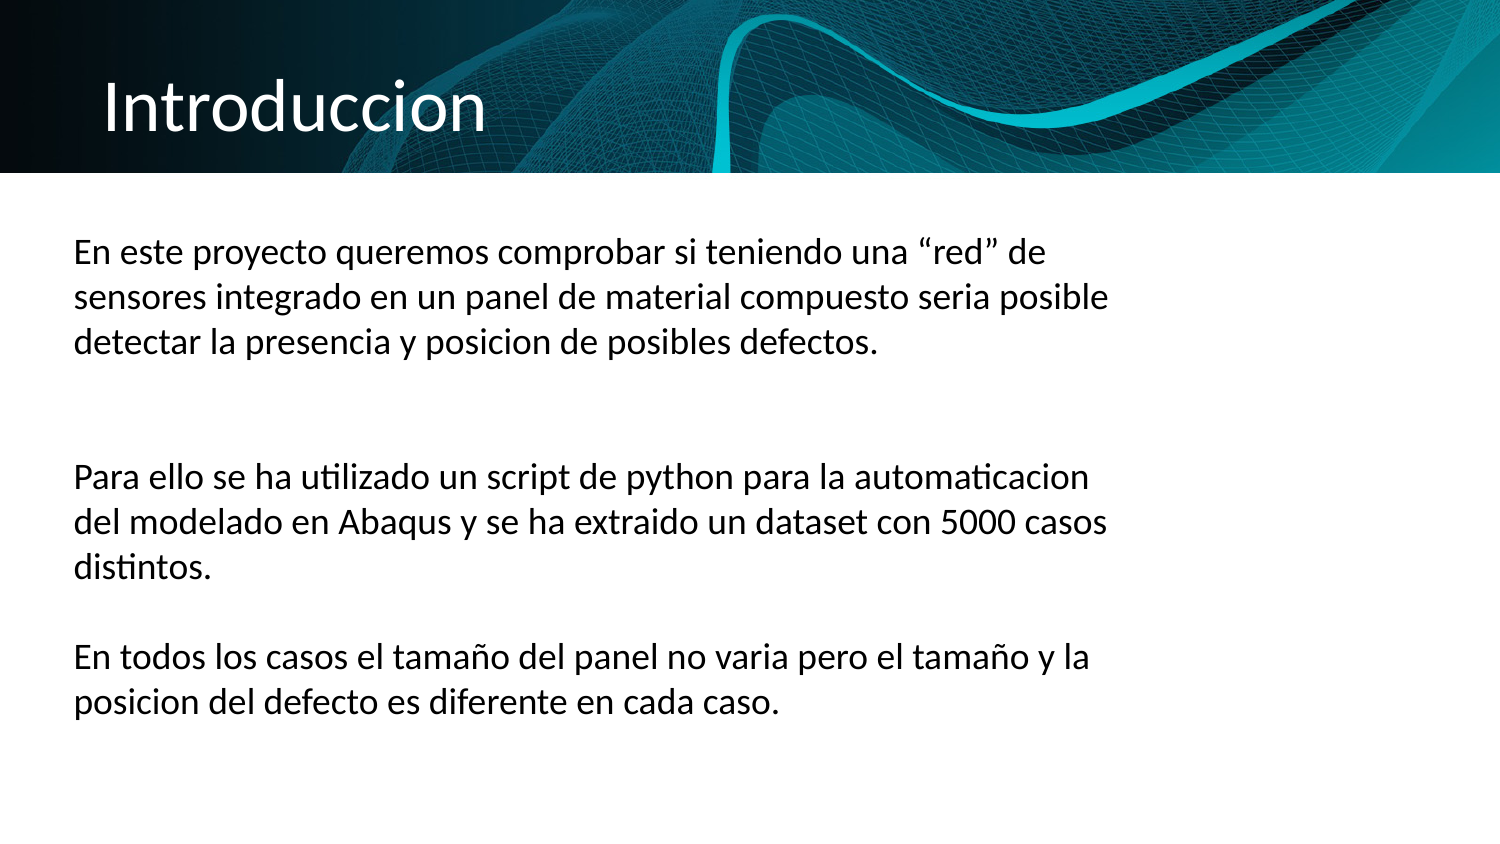

# Introduccion
En este proyecto queremos comprobar si teniendo una “red” de sensores integrado en un panel de material compuesto seria posible detectar la presencia y posicion de posibles defectos.

Para ello se ha utilizado un script de python para la automaticacion del modelado en Abaqus y se ha extraido un dataset con 5000 casos distintos.

En todos los casos el tamaño del panel no varia pero el tamaño y la posicion del defecto es diferente en cada caso.